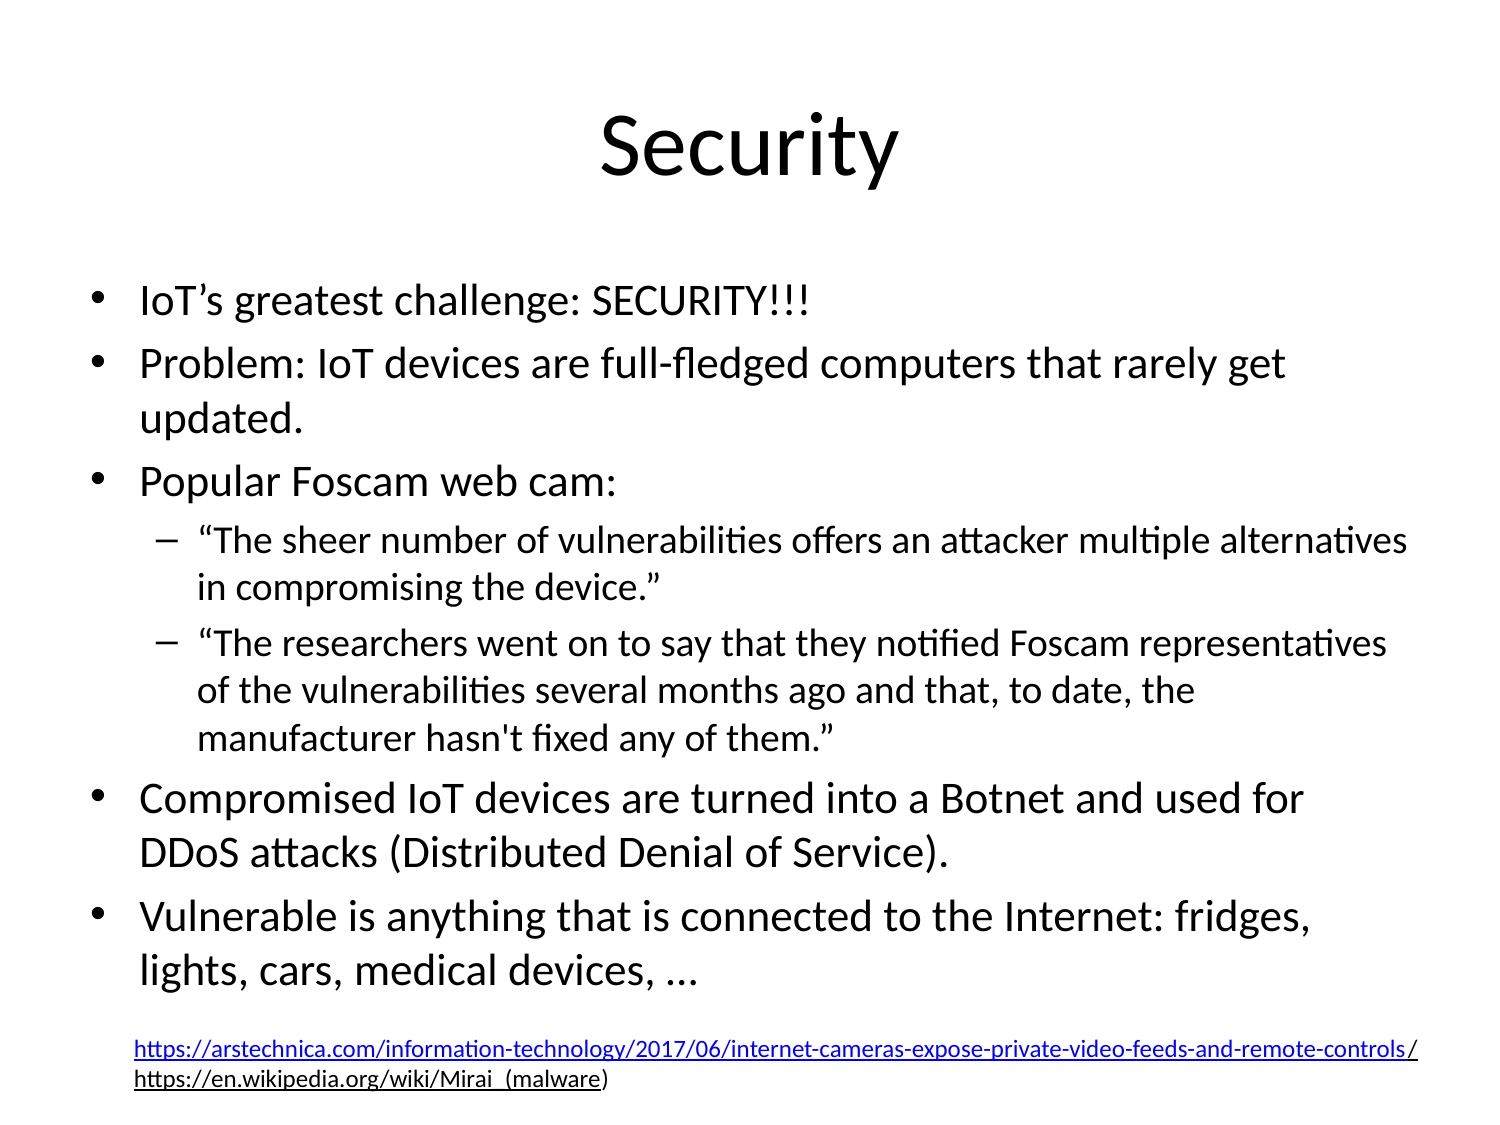

# Security
IoT’s greatest challenge: SECURITY!!!
Problem: IoT devices are full-fledged computers that rarely get updated.
Popular Foscam web cam:
“The sheer number of vulnerabilities offers an attacker multiple alternatives in compromising the device.”
“The researchers went on to say that they notified Foscam representatives of the vulnerabilities several months ago and that, to date, the manufacturer hasn't fixed any of them.”
Compromised IoT devices are turned into a Botnet and used for DDoS attacks (Distributed Denial of Service).
Vulnerable is anything that is connected to the Internet: fridges, lights, cars, medical devices, …
https://arstechnica.com/information-technology/2017/06/internet-cameras-expose-private-video-feeds-and-remote-controls/
https://en.wikipedia.org/wiki/Mirai_(malware)